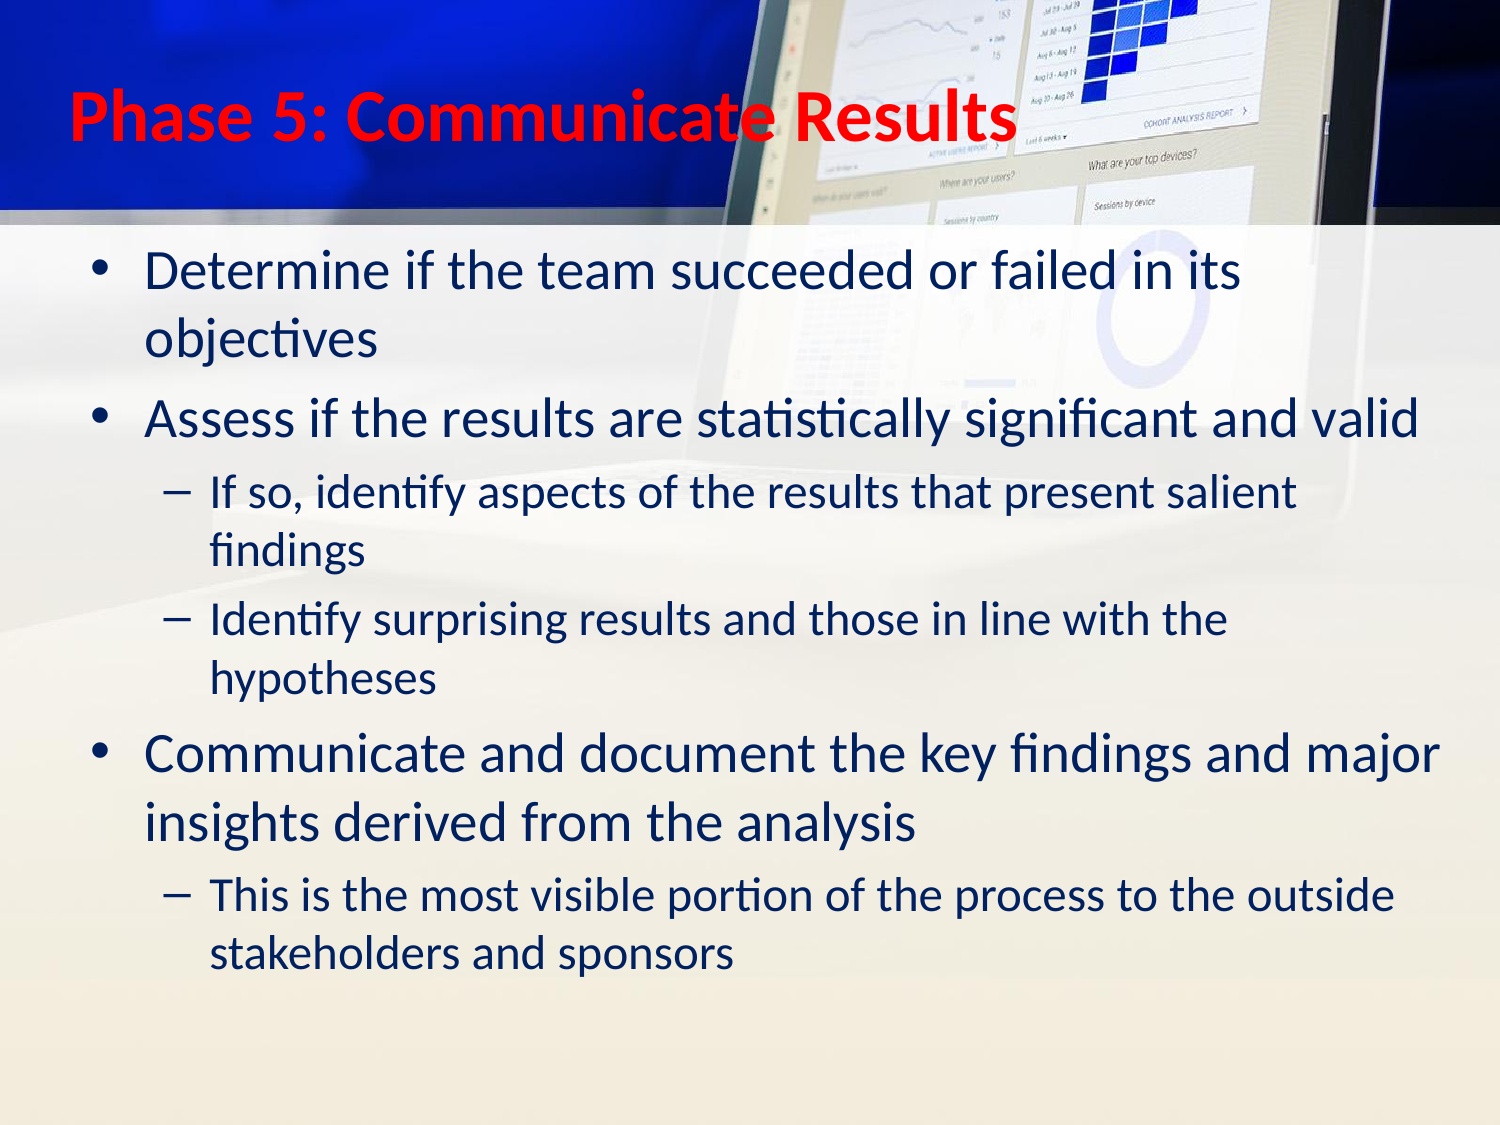

# Phase 5: Communicate Results
Determine if the team succeeded or failed in its objectives
Assess if the results are statistically significant and valid
If so, identify aspects of the results that present salient findings
Identify surprising results and those in line with the hypotheses
Communicate and document the key findings and major insights derived from the analysis
This is the most visible portion of the process to the outside stakeholders and sponsors